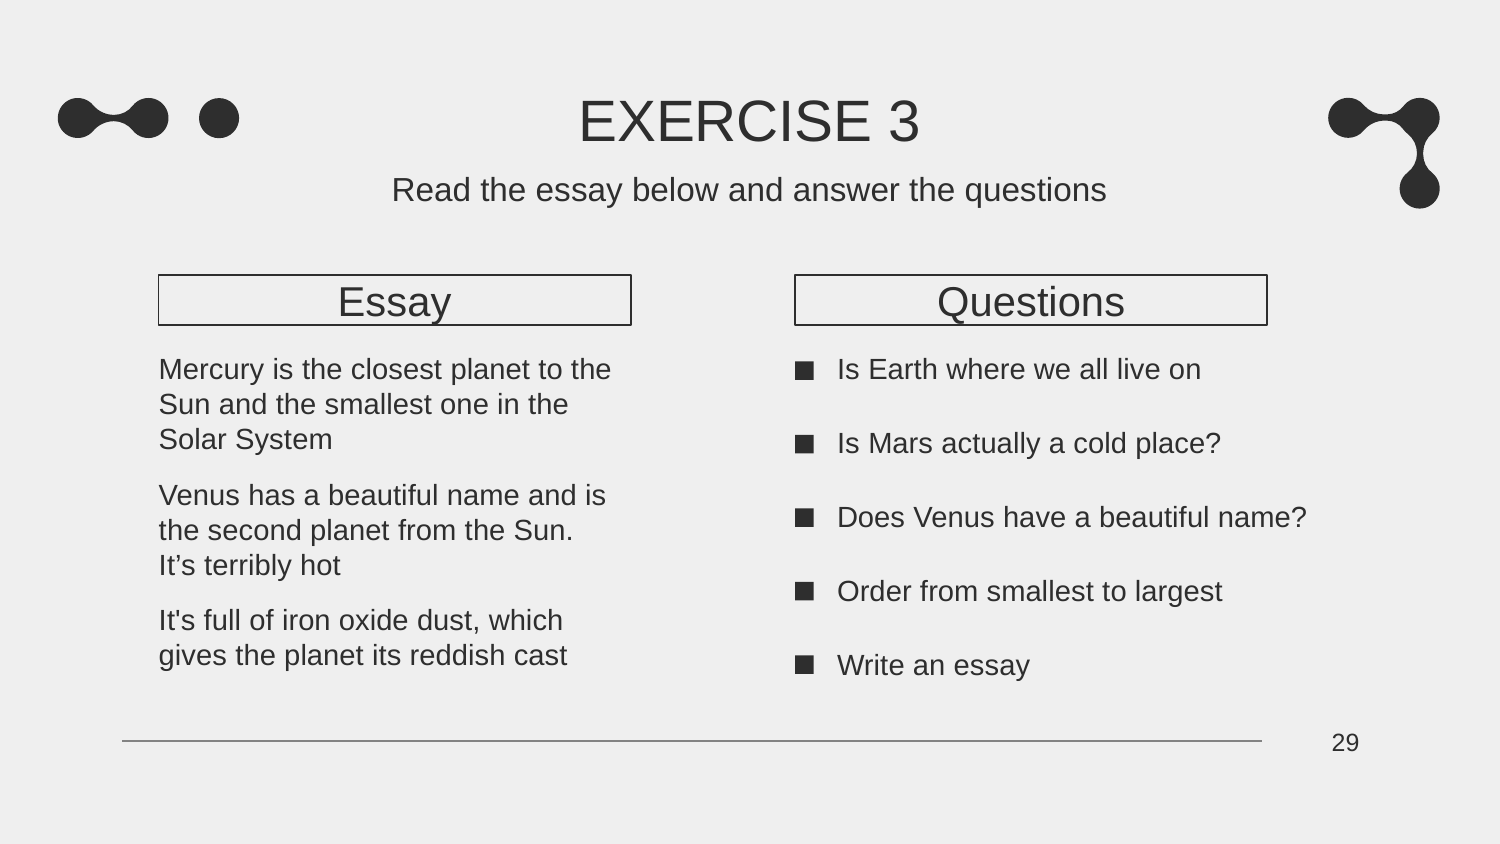

# EXERCISE 3
Read the essay below and answer the questions
Essay
Questions
Mercury is the closest planet to the Sun and the smallest one in the Solar System
Venus has a beautiful name and is the second planet from the Sun. It’s terribly hot
It's full of iron oxide dust, which gives the planet its reddish cast
Is Earth where we all live on

Is Mars actually a cold place?

Does Venus have a beautiful name?

Order from smallest to largest

Write an essay

29